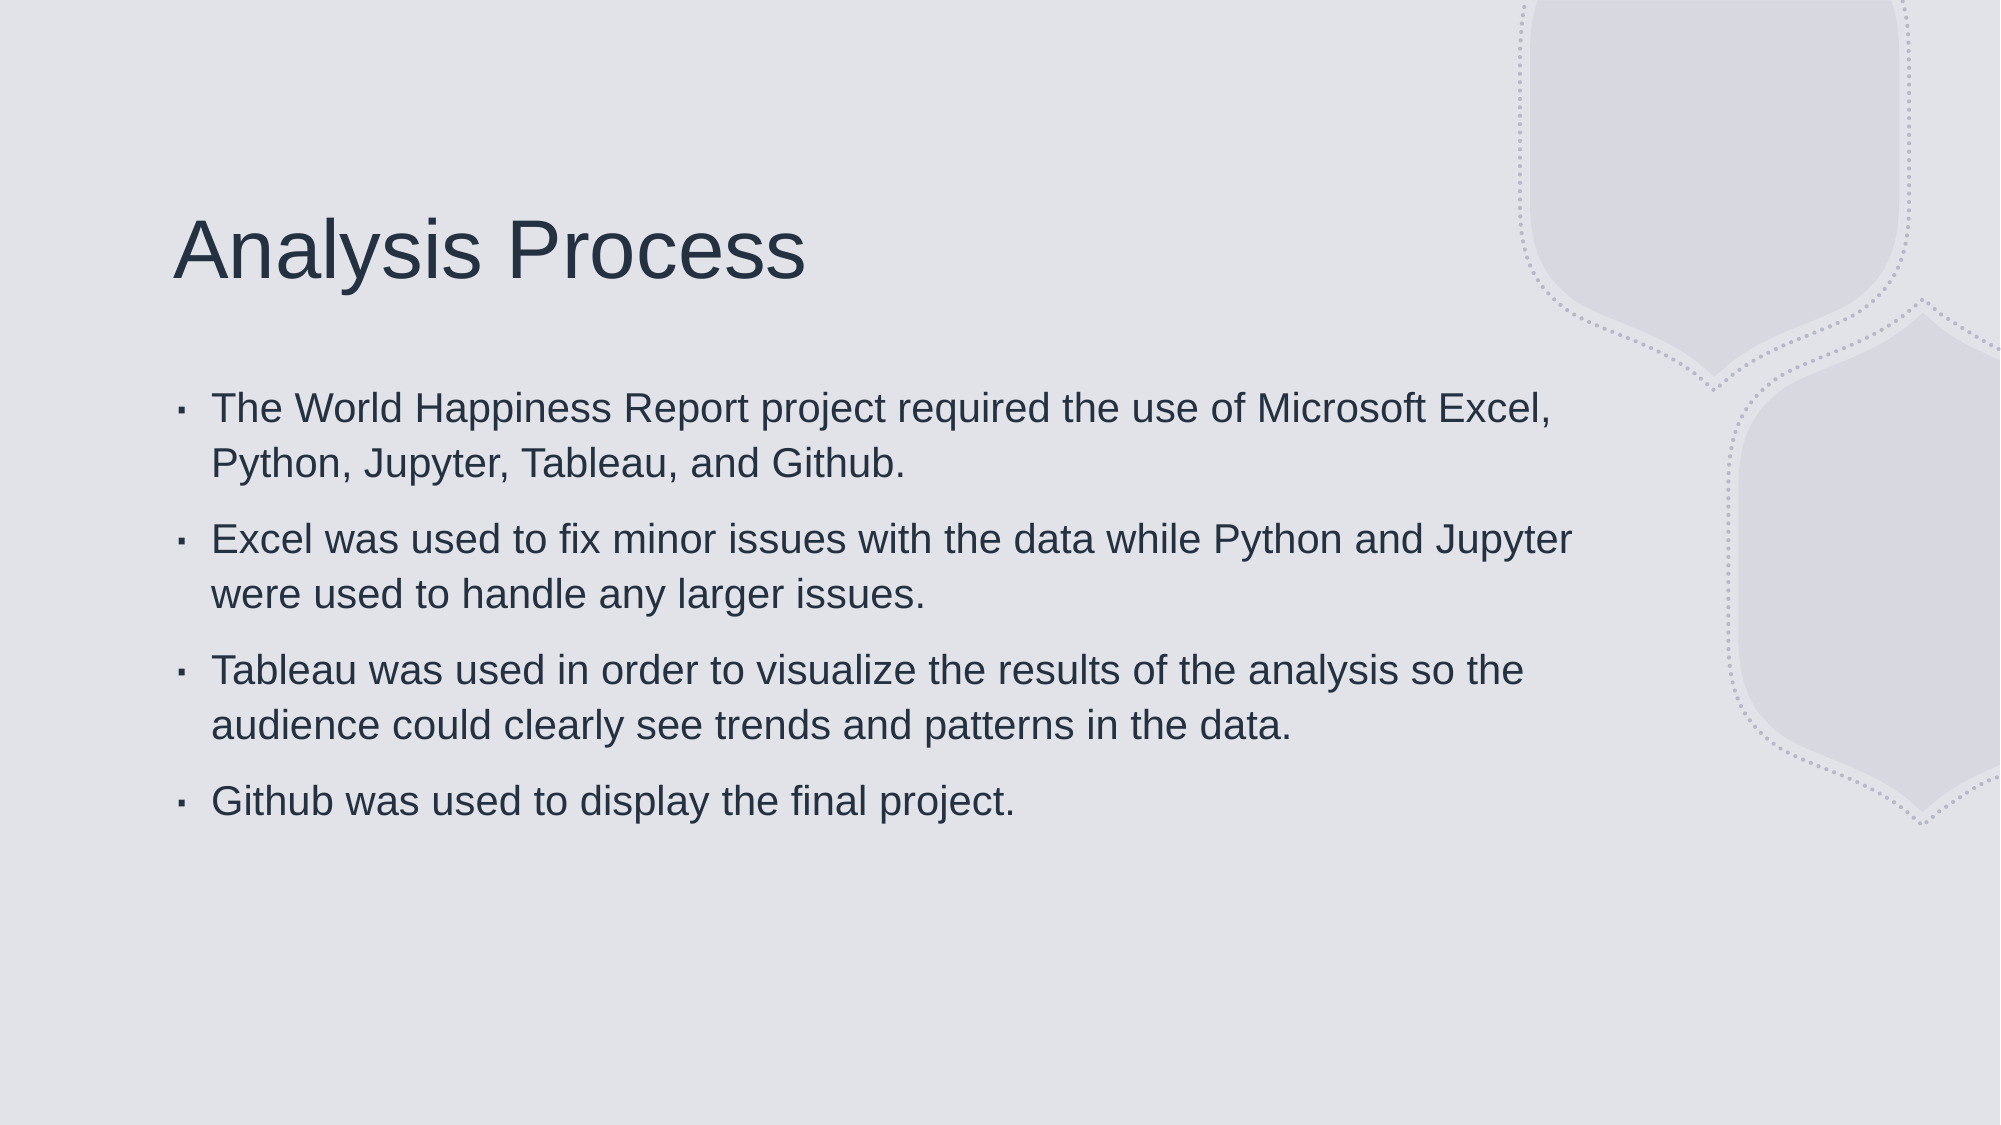

# Analysis Process
The World Happiness Report project required the use of Microsoft Excel, Python, Jupyter, Tableau, and Github.
Excel was used to fix minor issues with the data while Python and Jupyter were used to handle any larger issues.
Tableau was used in order to visualize the results of the analysis so the audience could clearly see trends and patterns in the data.
Github was used to display the final project.